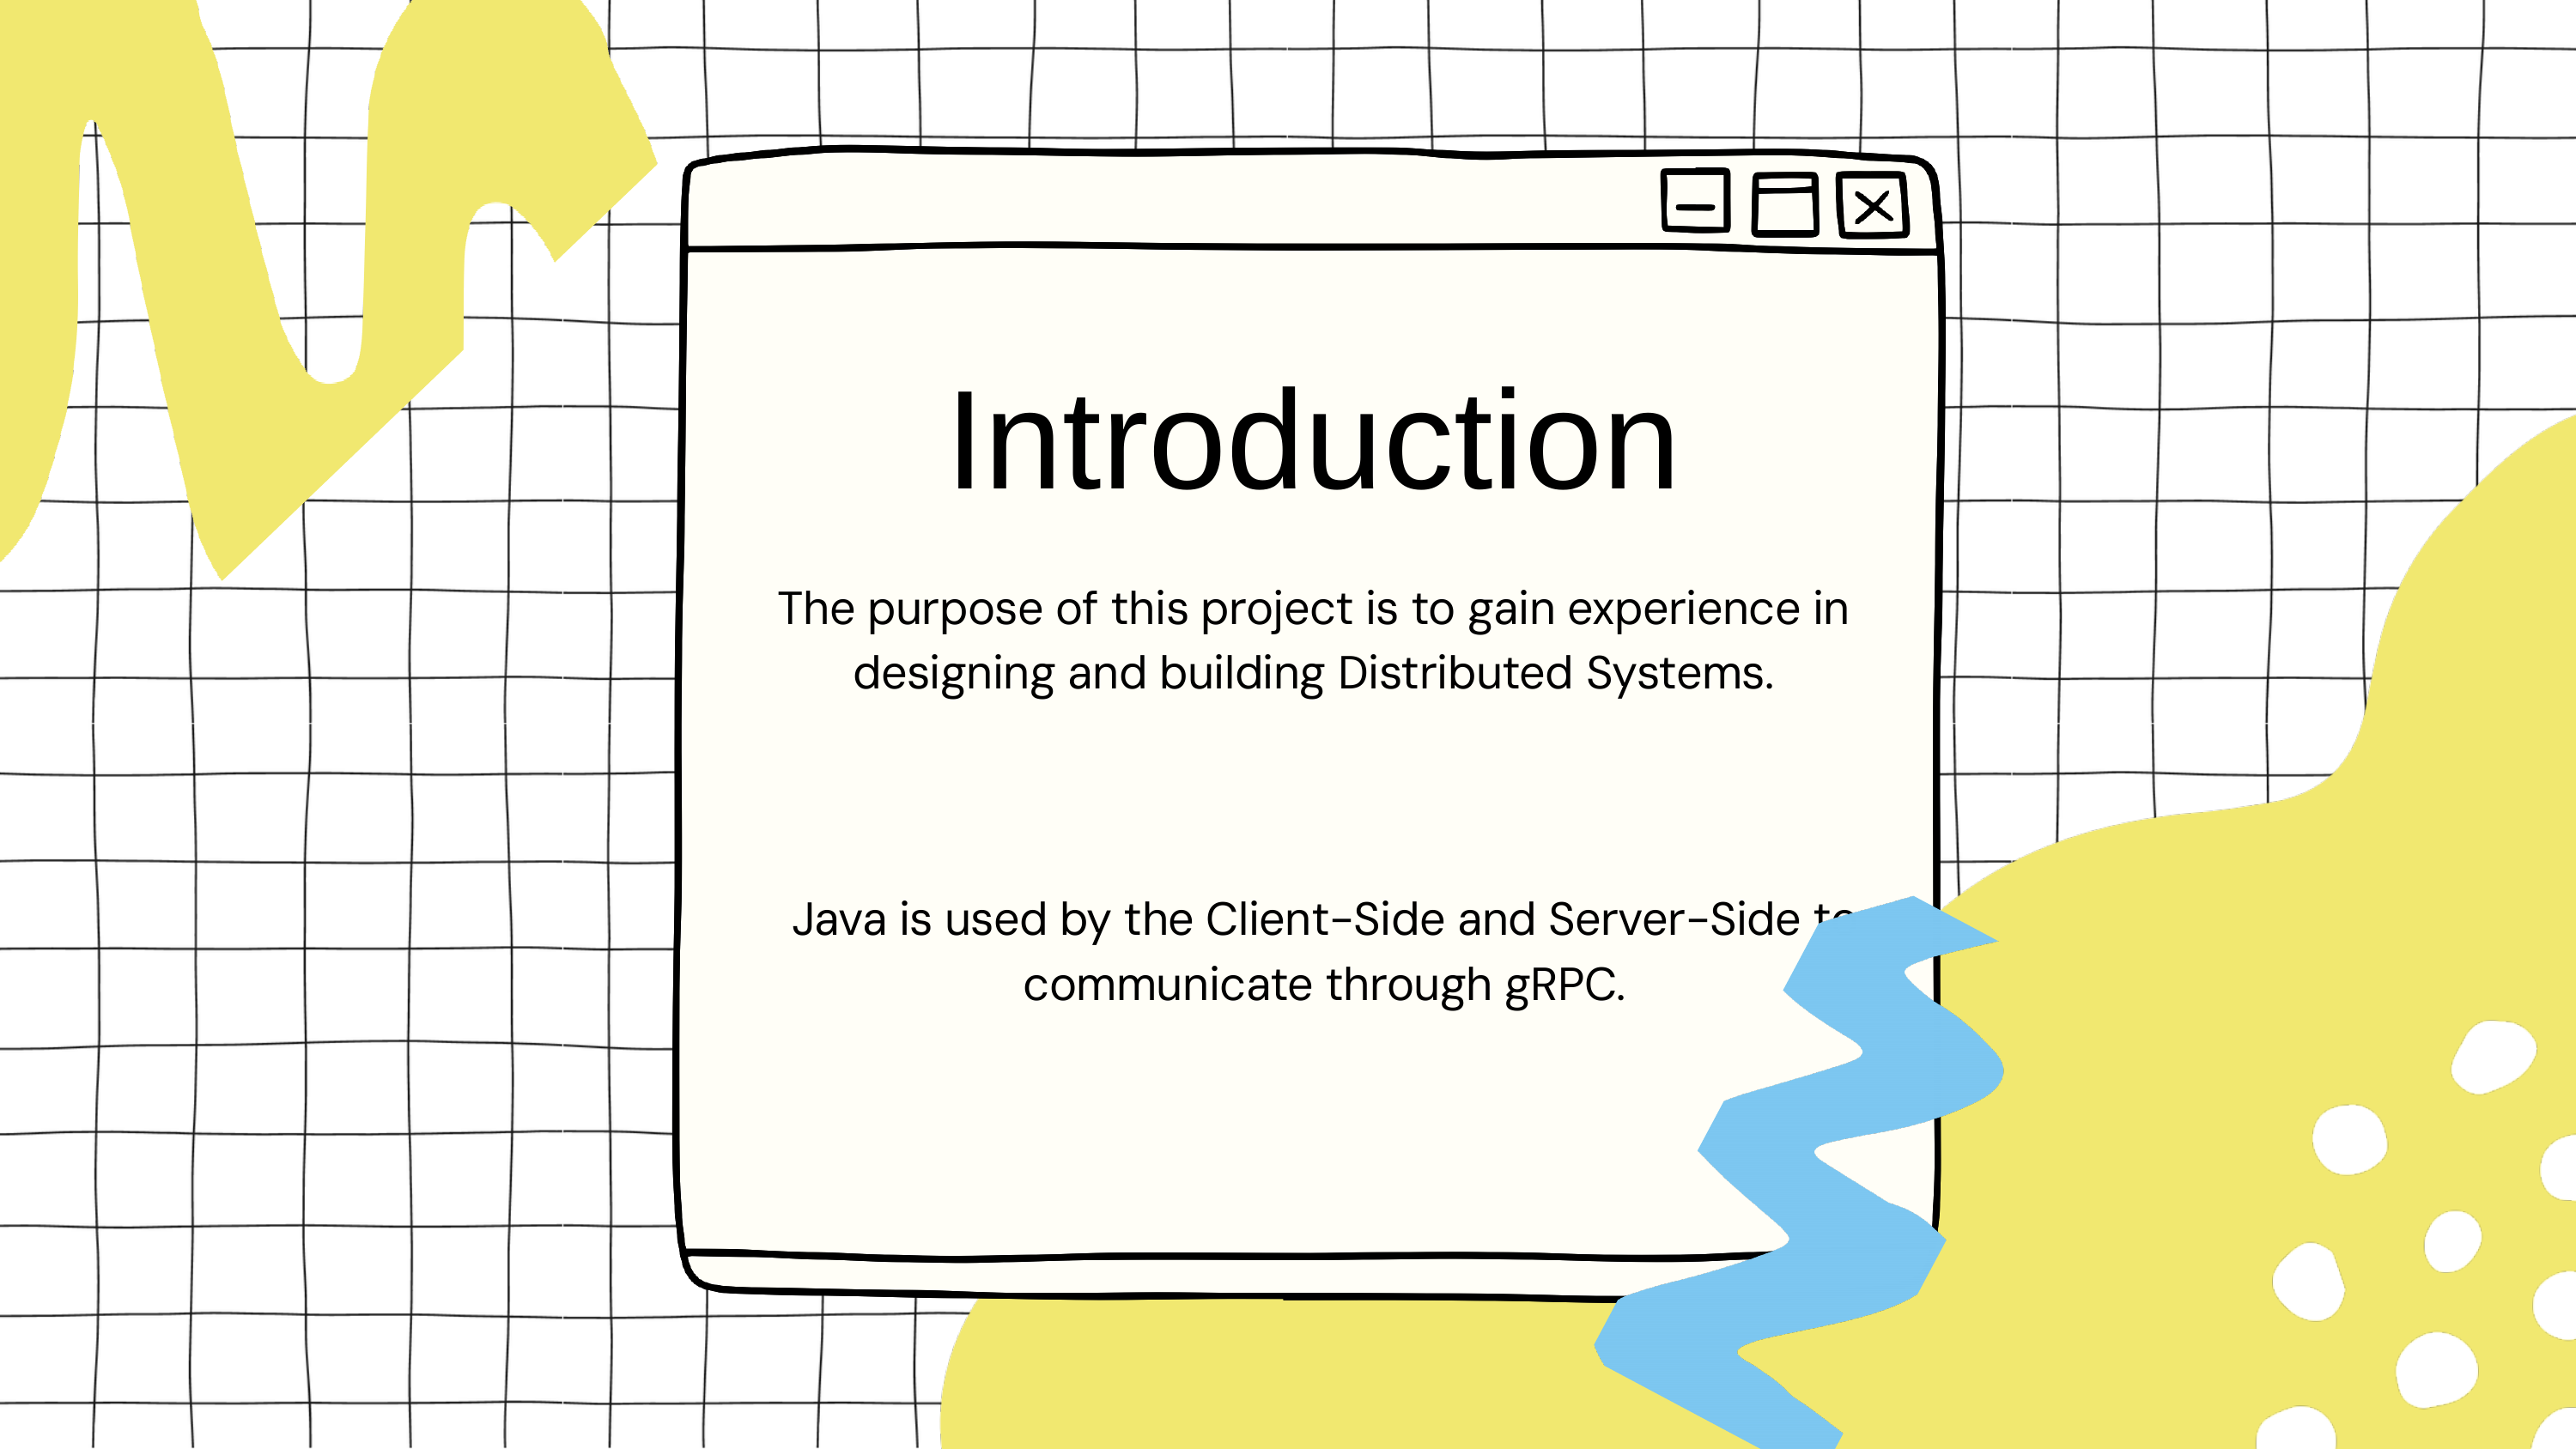

Introduction

The purpose of this project is to gain experience in designing and building Distributed Systems.
Java is used by the Client-Side and Server-Side to communicate through gRPC.